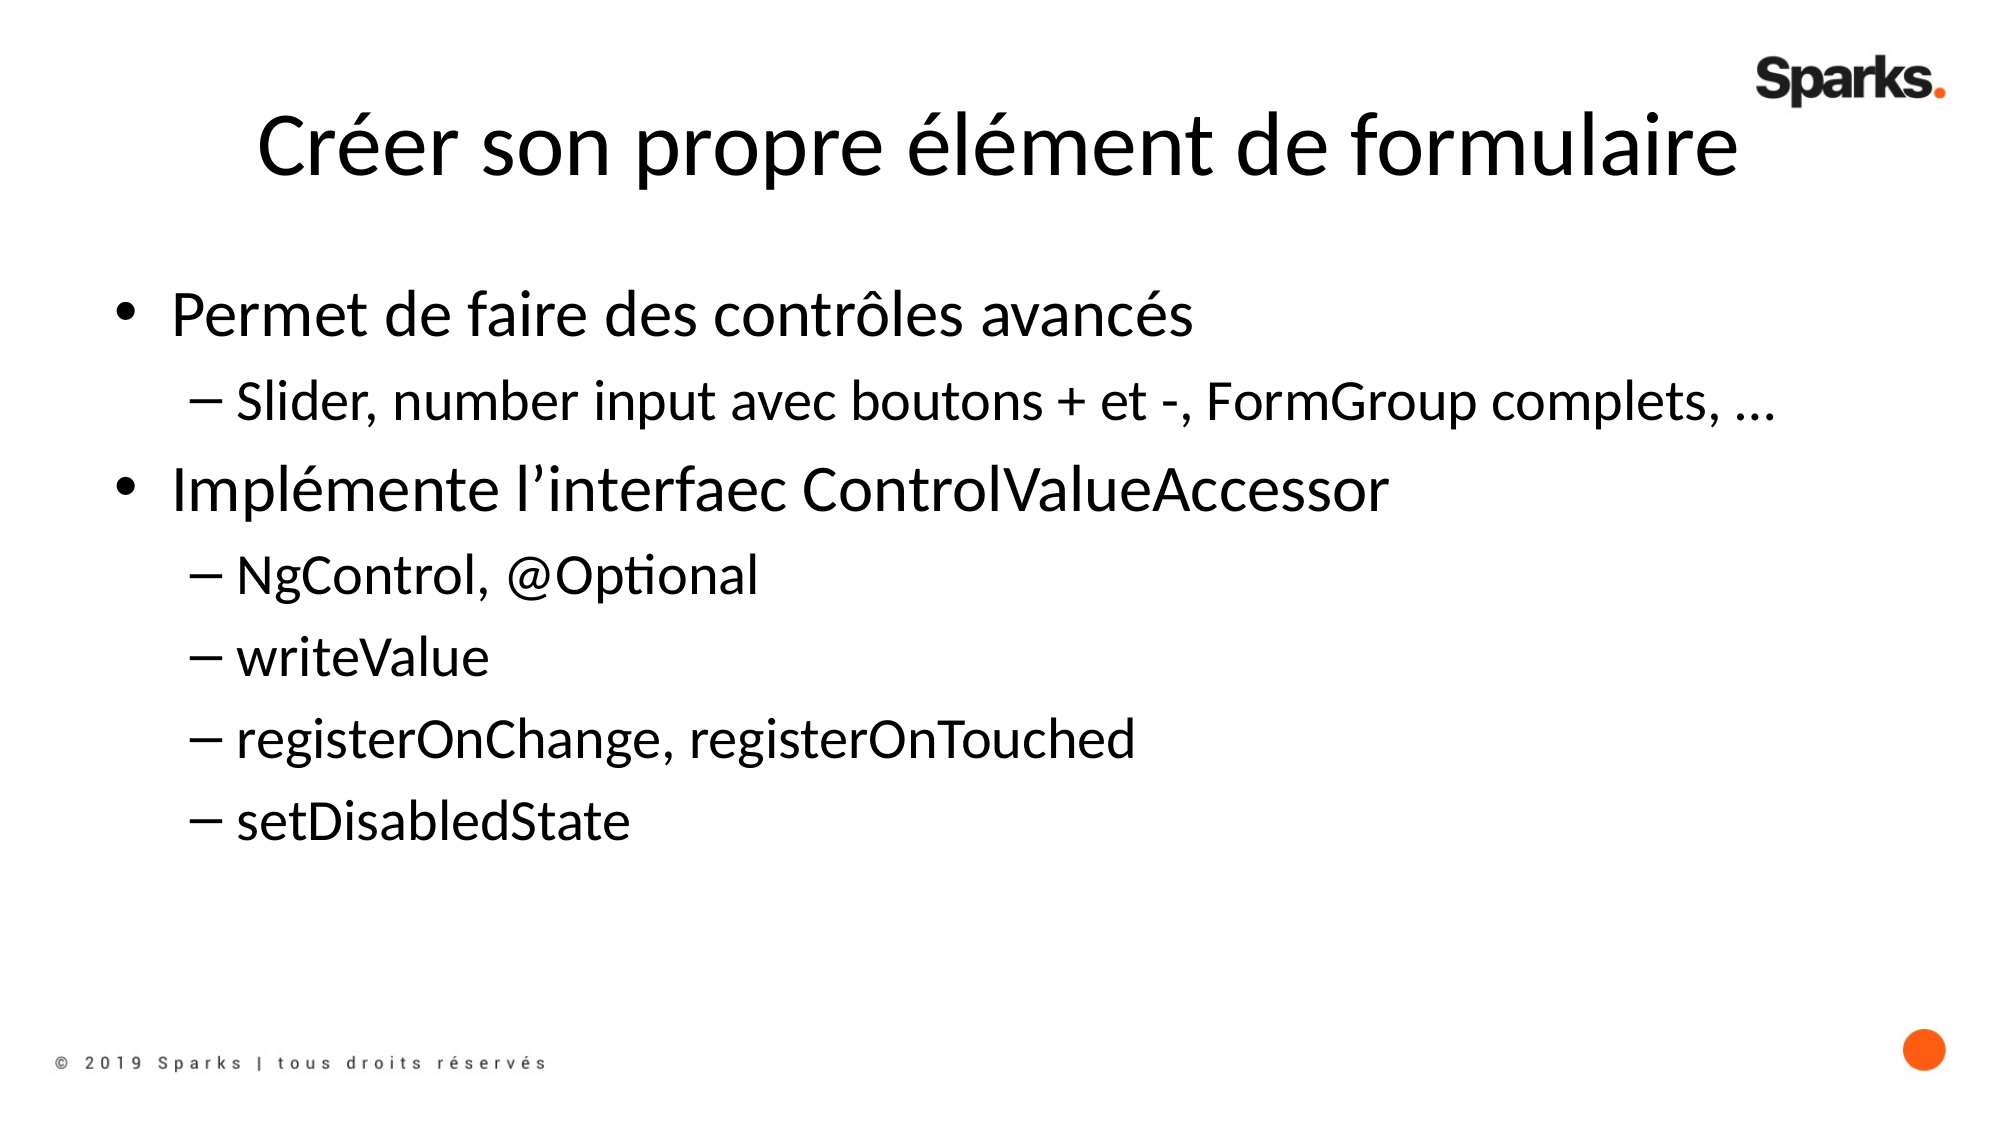

# Créer son propre élément de formulaire
Permet de faire des contrôles avancés
Slider, number input avec boutons + et -, FormGroup complets, …
Implémente l’interfaec ControlValueAccessor
NgControl, @Optional
writeValue
registerOnChange, registerOnTouched
setDisabledState